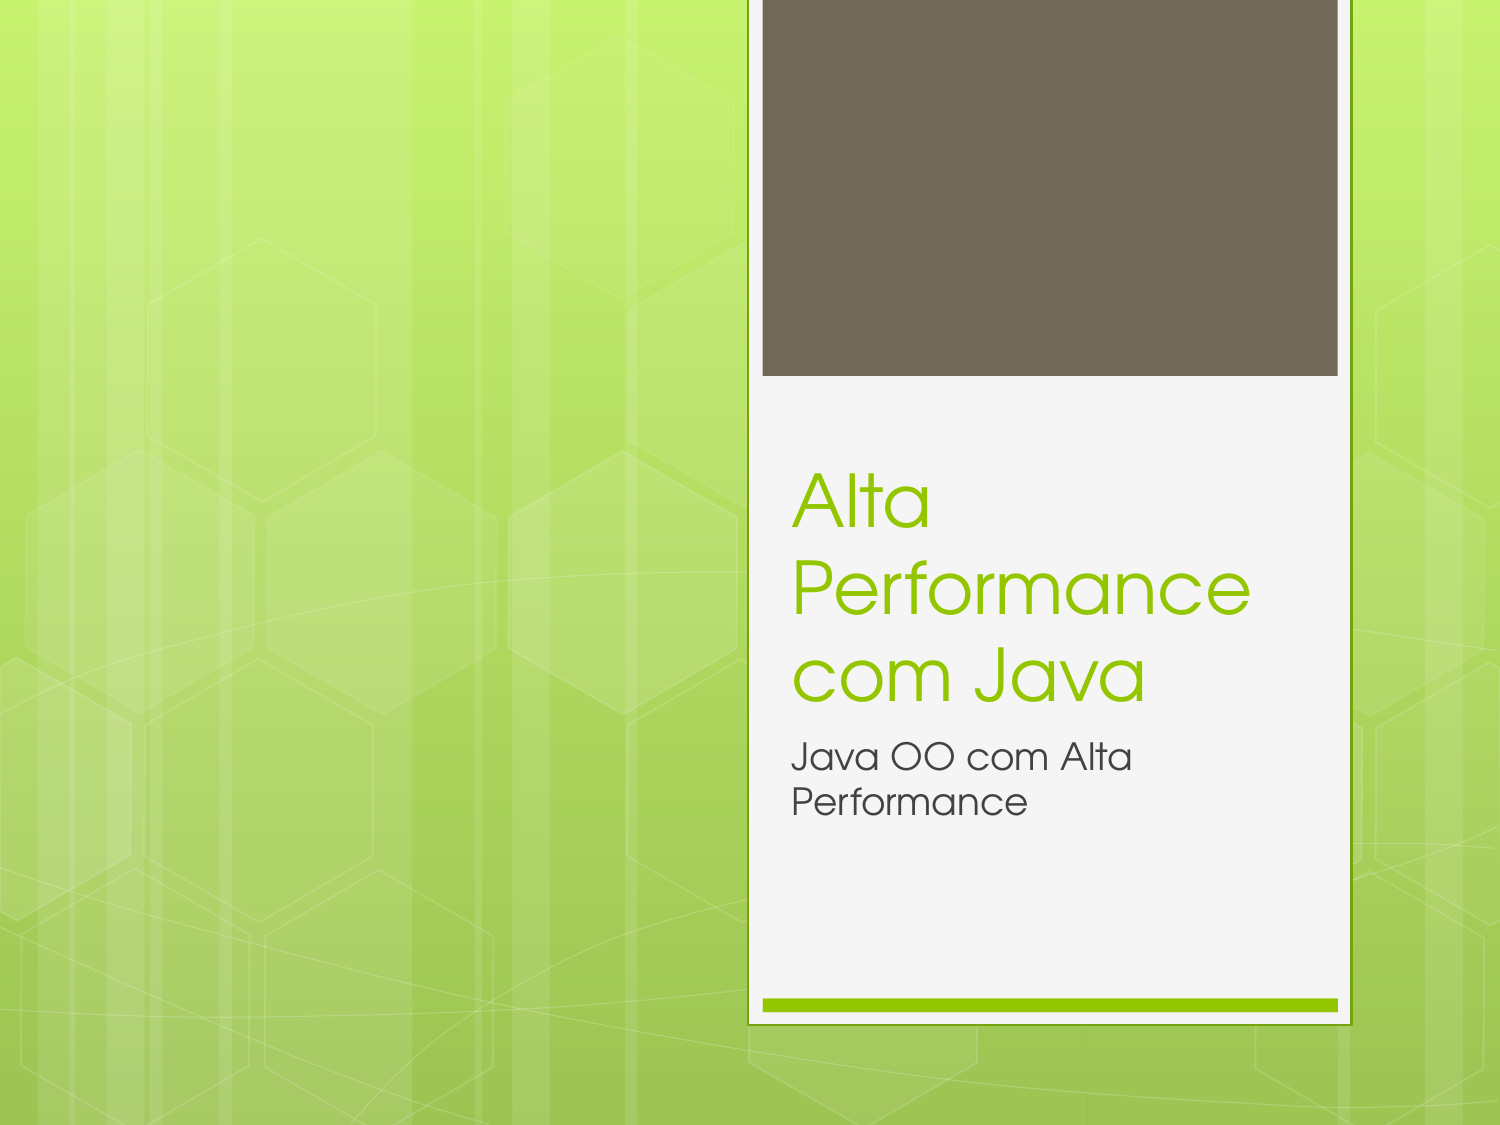

# Alta Performance com Java
Java OO com Alta Performance